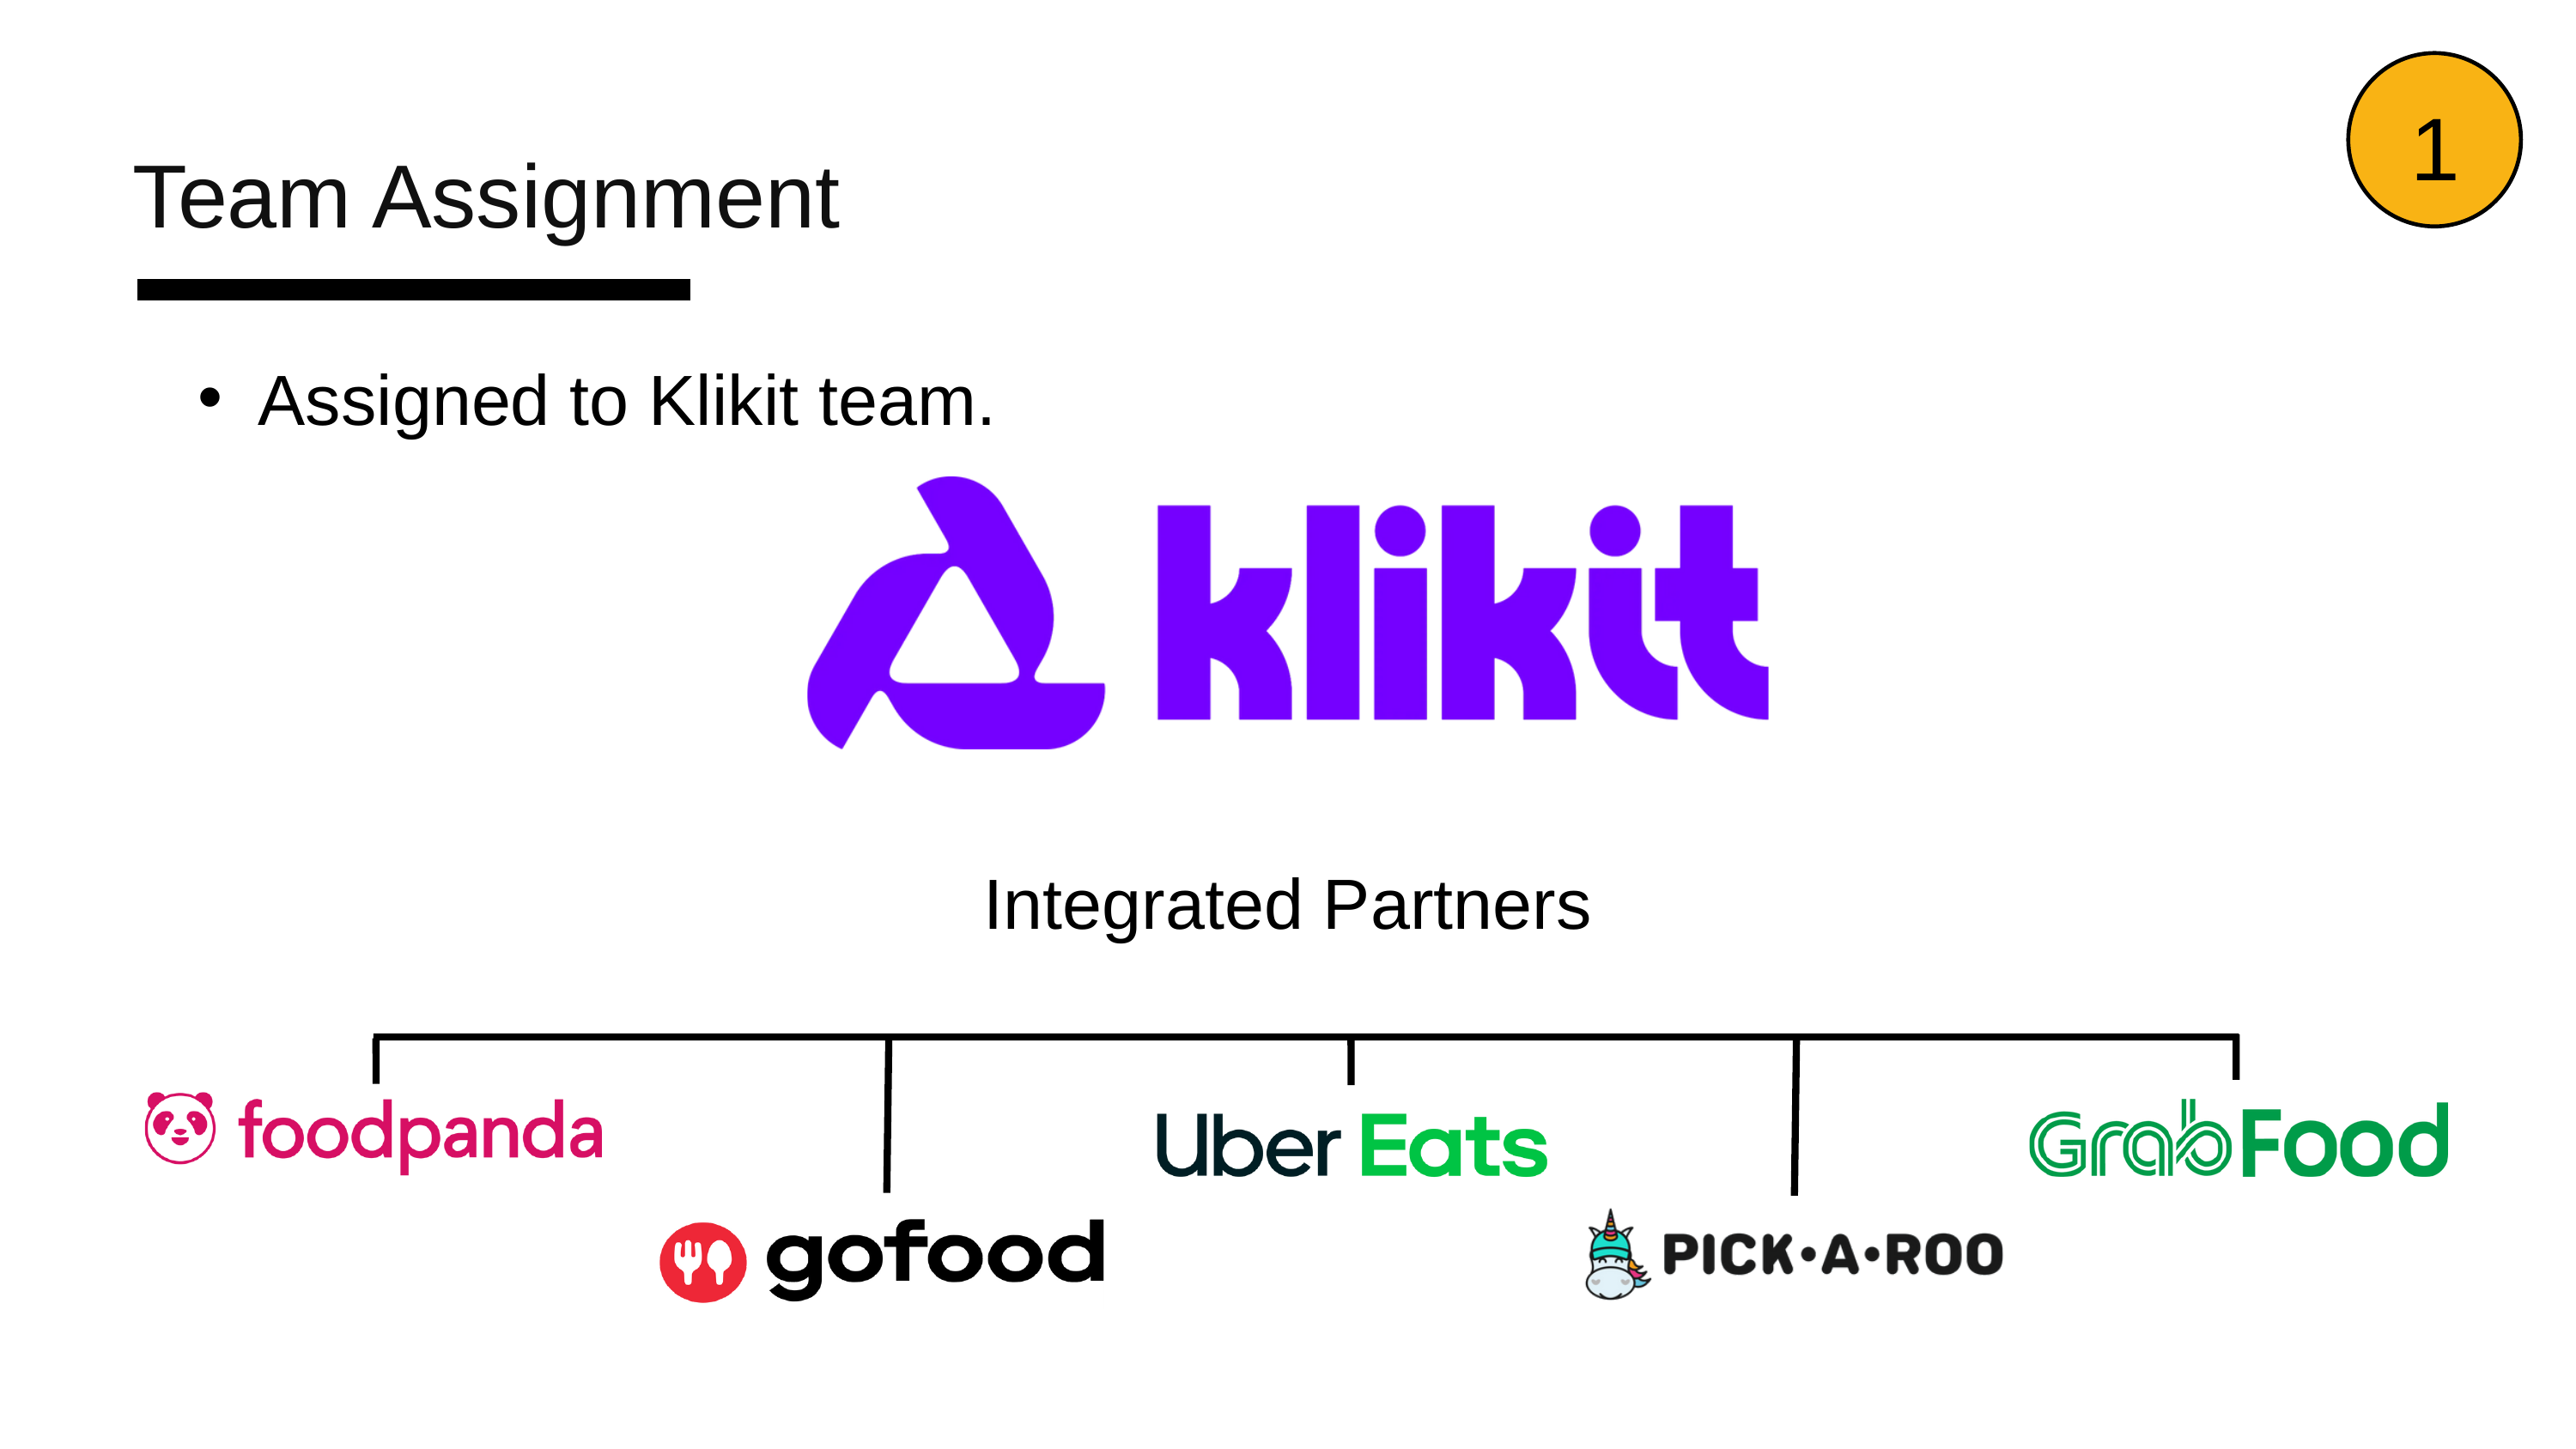

1
Team Assignment

Assigned to Klikit team.

Integrated Partners